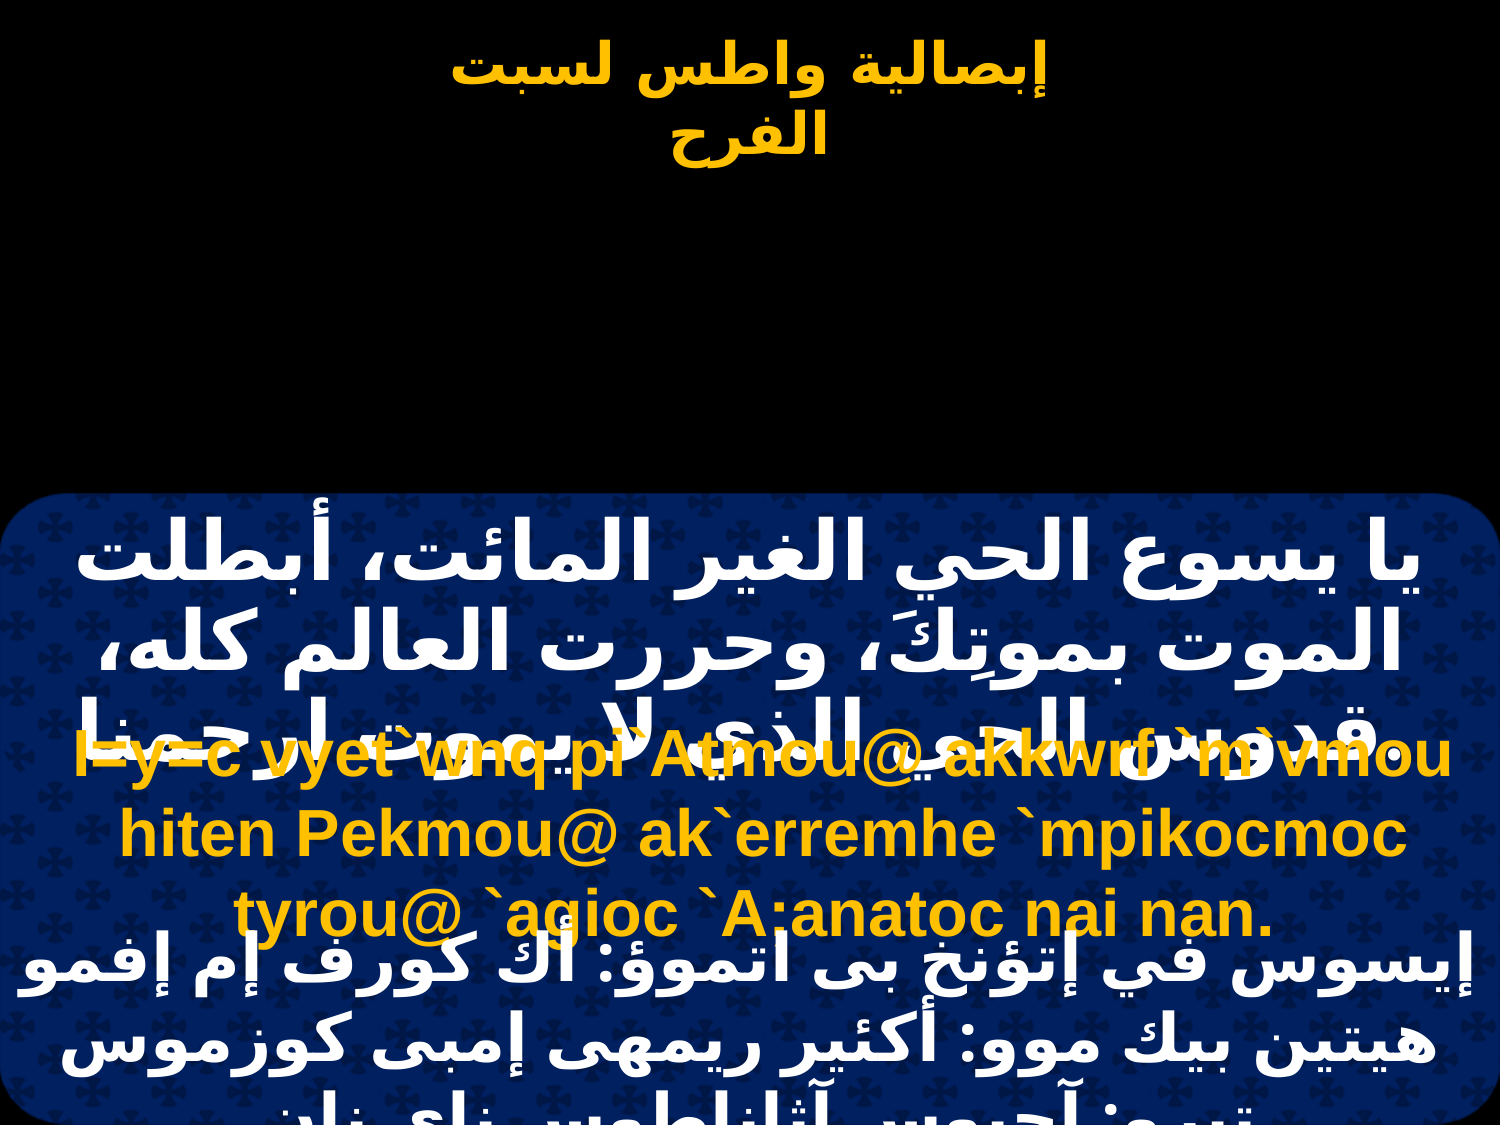

يا يسوع الحي الغير المائت، أبطلت الموت بموتِكَ، وحررت العالم كله، قدوس الحي الذي لا يموت ارحمنا.

I=y=c vyet`wnq pi`Atmou@ akkwrf `m`vmou hiten Pekmou@ ak`erremhe `mpikocmoc tyrou@ `agioc `A;anatoc nai nan.

إيسوس في إتؤنخ بى اتموؤ: أك كورف إم إفمو هيتين بيك موو: أكئير ريمهى إمبى كوزموس تيرو: آجيوس آثاناطوس ناى نان.